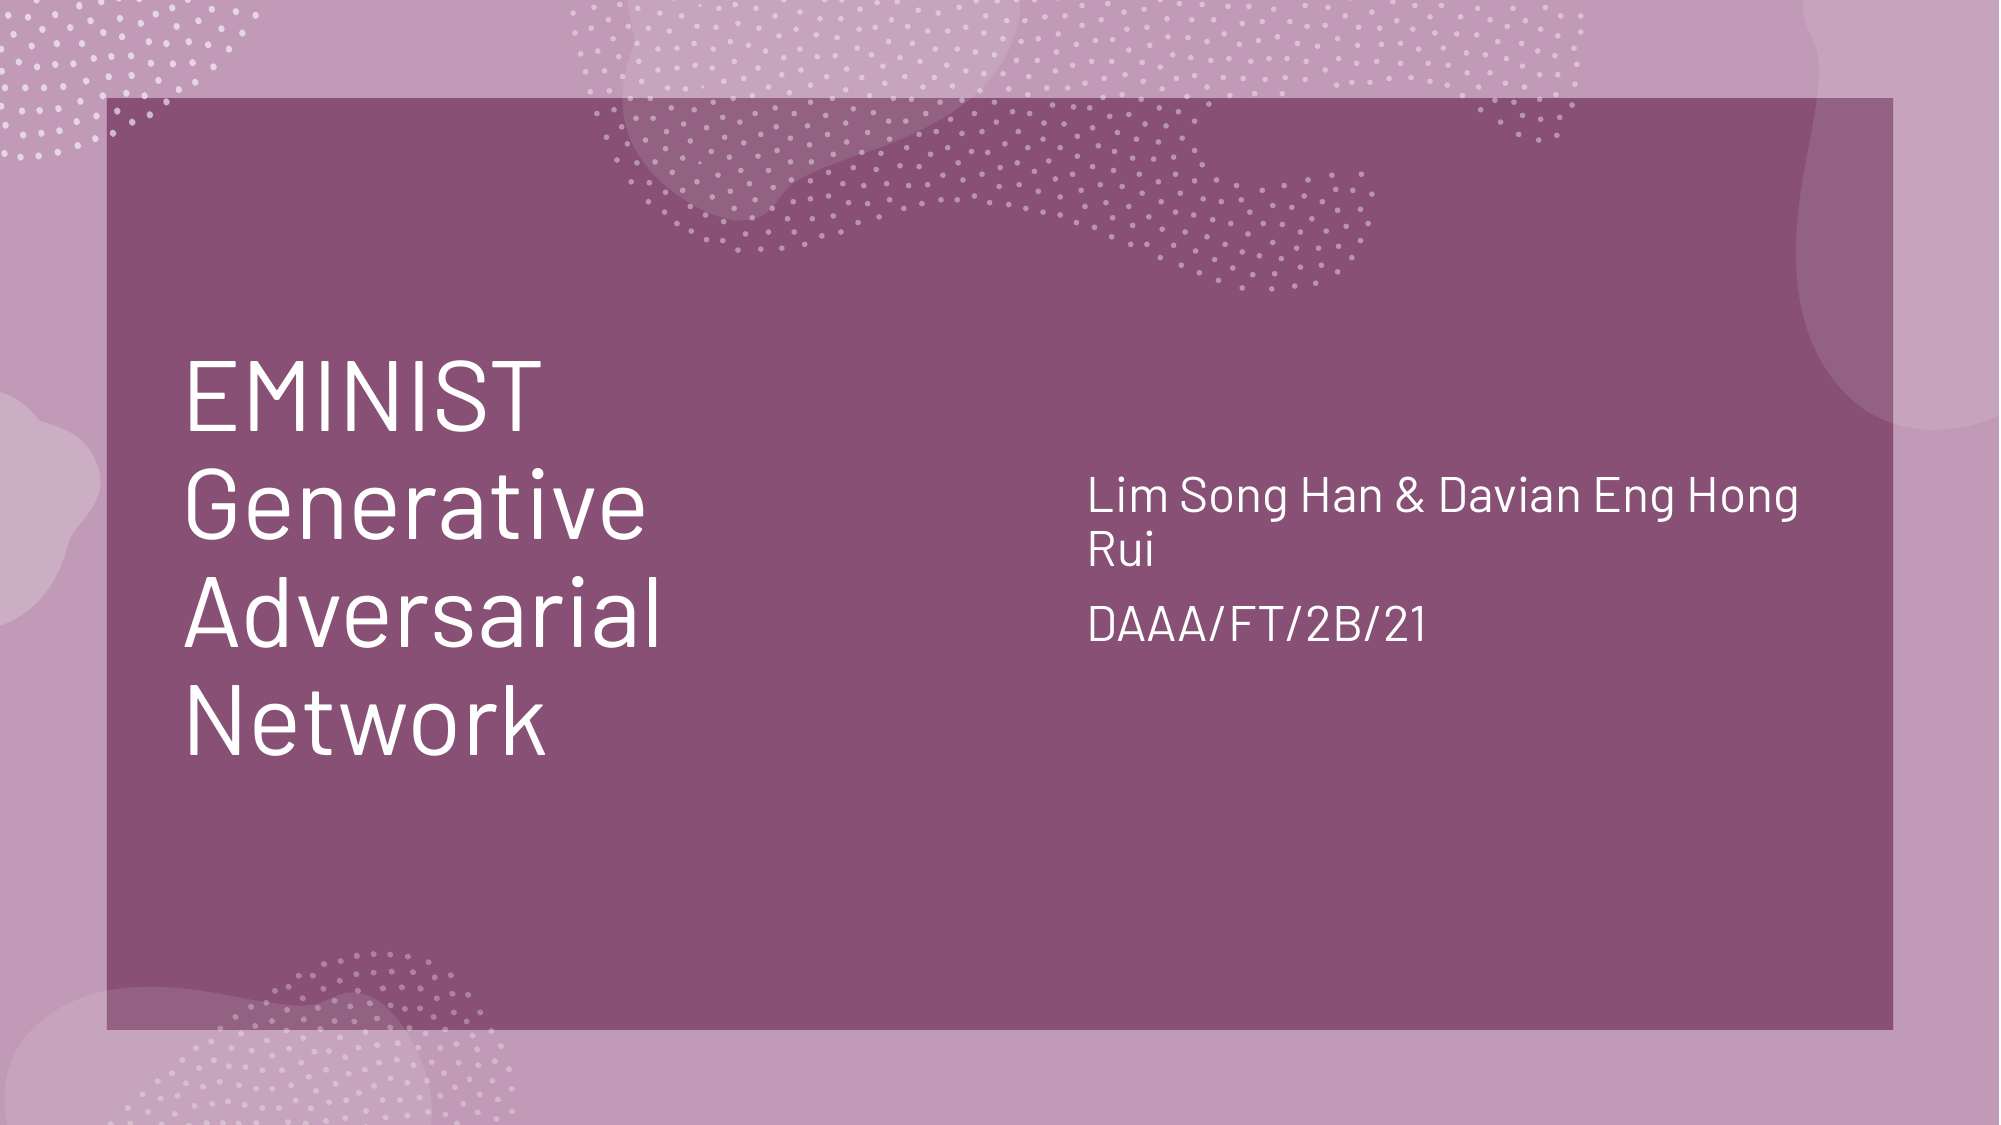

# EMINIST Generative Adversarial Network
Lim Song Han & Davian Eng Hong Rui
DAAA/FT/2B/21